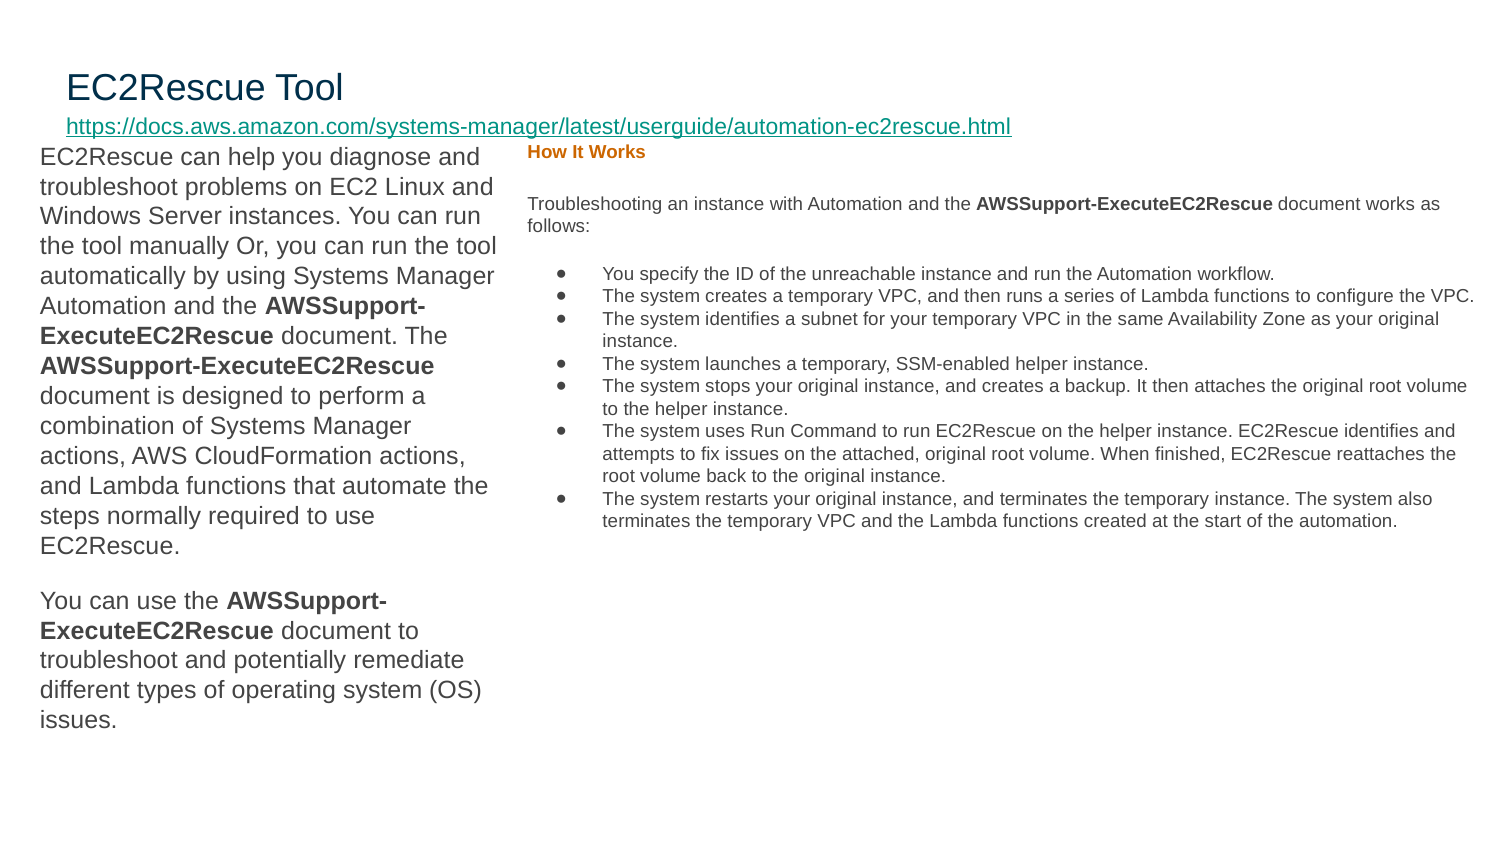

EC2Rescue Tool
https://docs.aws.amazon.com/systems-manager/latest/userguide/automation-ec2rescue.html
EC2Rescue can help you diagnose and troubleshoot problems on EC2 Linux and Windows Server instances. You can run the tool manually Or, you can run the tool automatically by using Systems Manager Automation and the AWSSupport-ExecuteEC2Rescue document. The AWSSupport-ExecuteEC2Rescue document is designed to perform a combination of Systems Manager actions, AWS CloudFormation actions, and Lambda functions that automate the steps normally required to use EC2Rescue.
You can use the AWSSupport-ExecuteEC2Rescue document to troubleshoot and potentially remediate different types of operating system (OS) issues.
How It Works
Troubleshooting an instance with Automation and the AWSSupport-ExecuteEC2Rescue document works as follows:
You specify the ID of the unreachable instance and run the Automation workflow.
The system creates a temporary VPC, and then runs a series of Lambda functions to configure the VPC.
The system identifies a subnet for your temporary VPC in the same Availability Zone as your original instance.
The system launches a temporary, SSM-enabled helper instance.
The system stops your original instance, and creates a backup. It then attaches the original root volume to the helper instance.
The system uses Run Command to run EC2Rescue on the helper instance. EC2Rescue identifies and attempts to fix issues on the attached, original root volume. When finished, EC2Rescue reattaches the root volume back to the original instance.
The system restarts your original instance, and terminates the temporary instance. The system also terminates the temporary VPC and the Lambda functions created at the start of the automation.